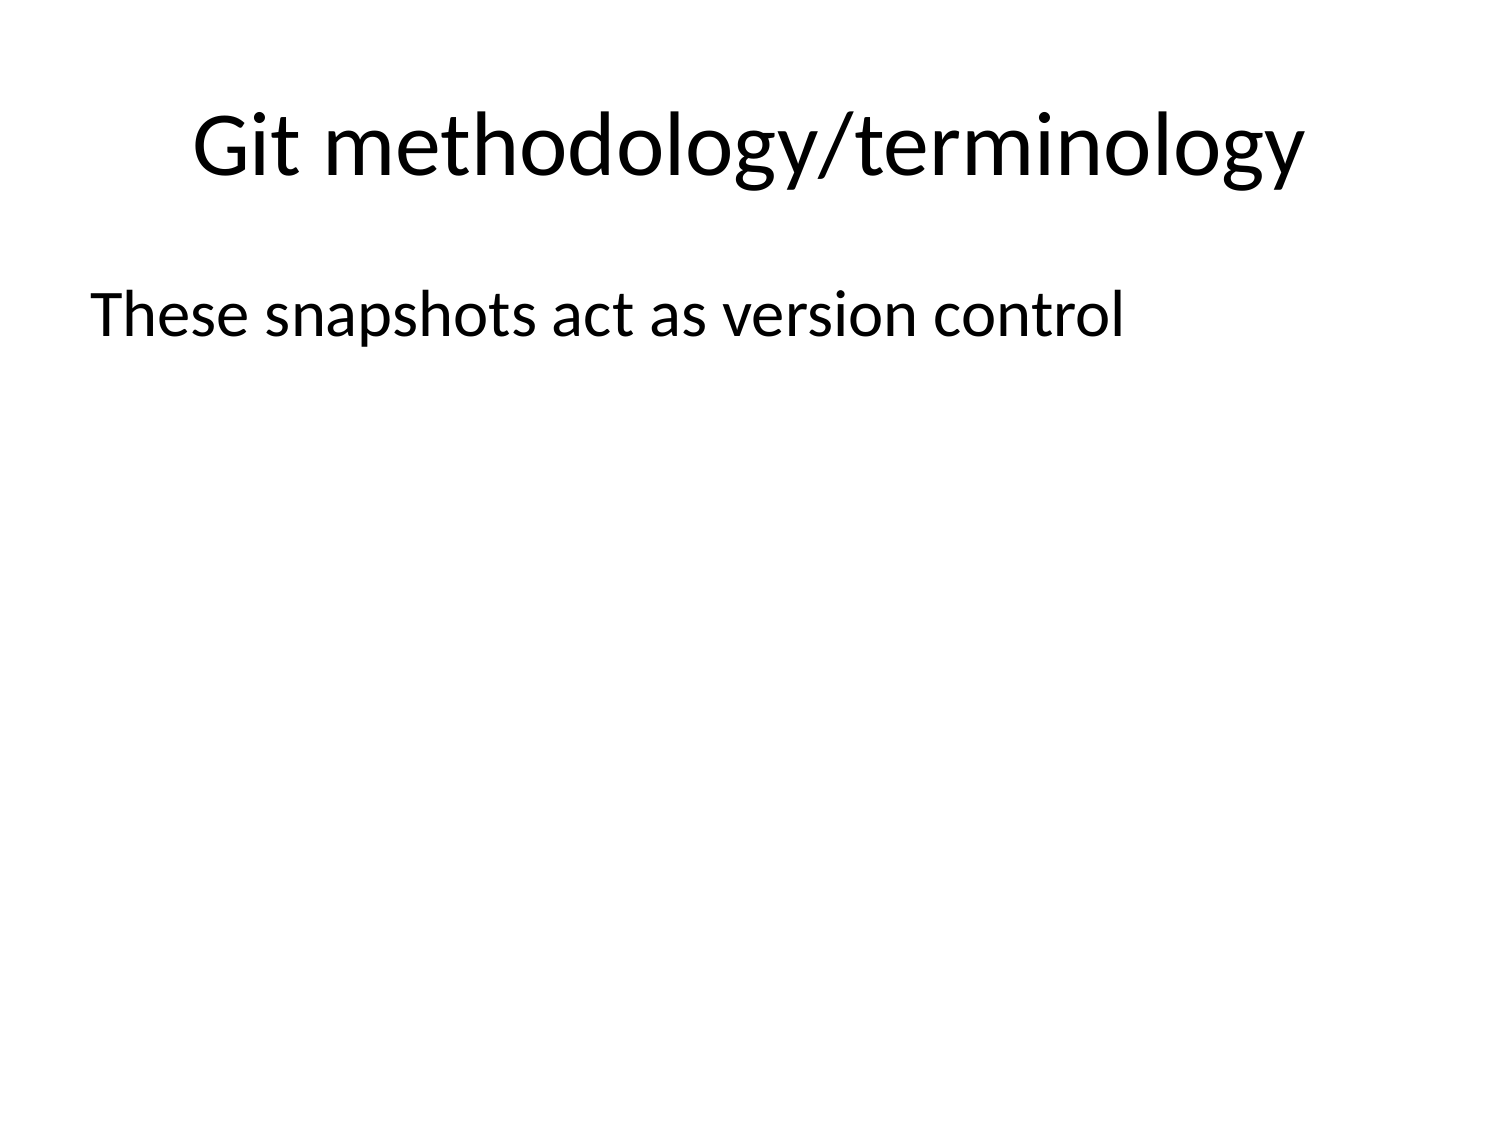

# Git methodology/terminology
These snapshots act as version control